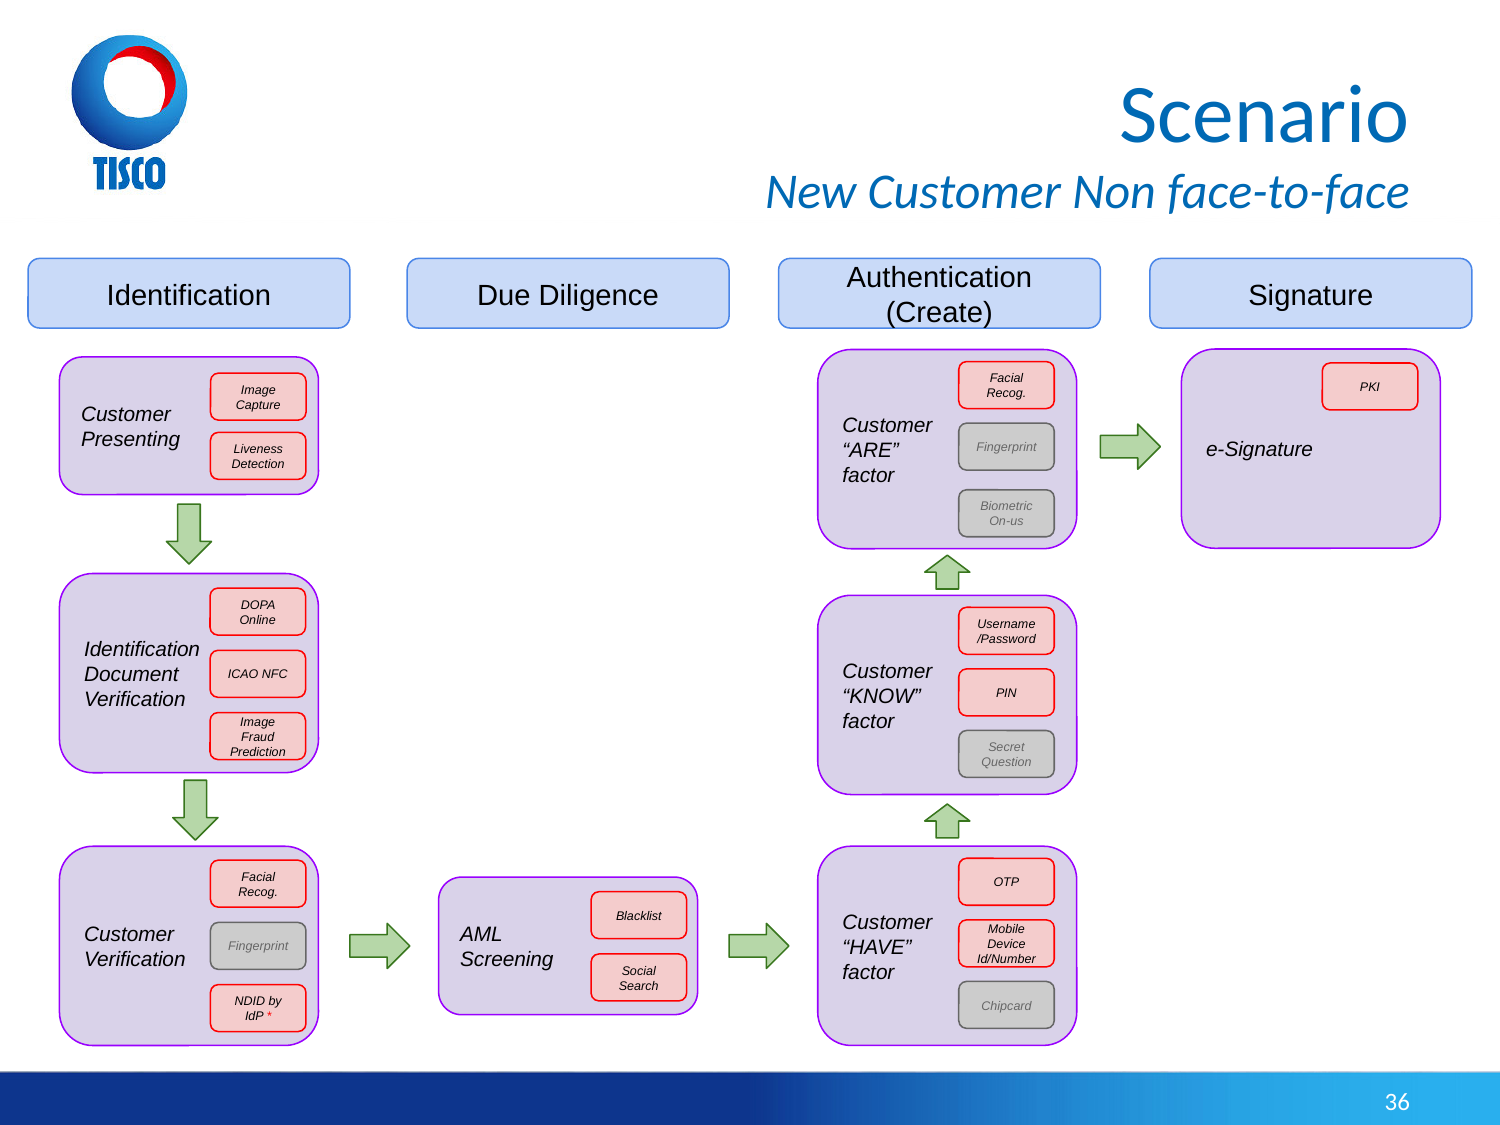

# Scenario
 New Customer Non face-to-face

Identification
Due Diligence
Authentication (Create)
Signature
e-Signature
Customer
“ARE”
factor
Customer
Presenting
Facial Recog.
PKI
Image Capture

Fingerprint
Liveness Detection
Biometric On-us

Identification Document
Verification
DOPA Online
Customer
“KNOW”
factor
Username/Password
ICAO NFC
PIN
Image Fraud Prediction
Secret Question

Customer
“HAVE”
factor
Customer
Verification
OTP
Facial Recog.
AML
Screening
Blacklist

Mobile Device Id/Number
Fingerprint
Social Search
Chipcard
NDID by IdP *
36